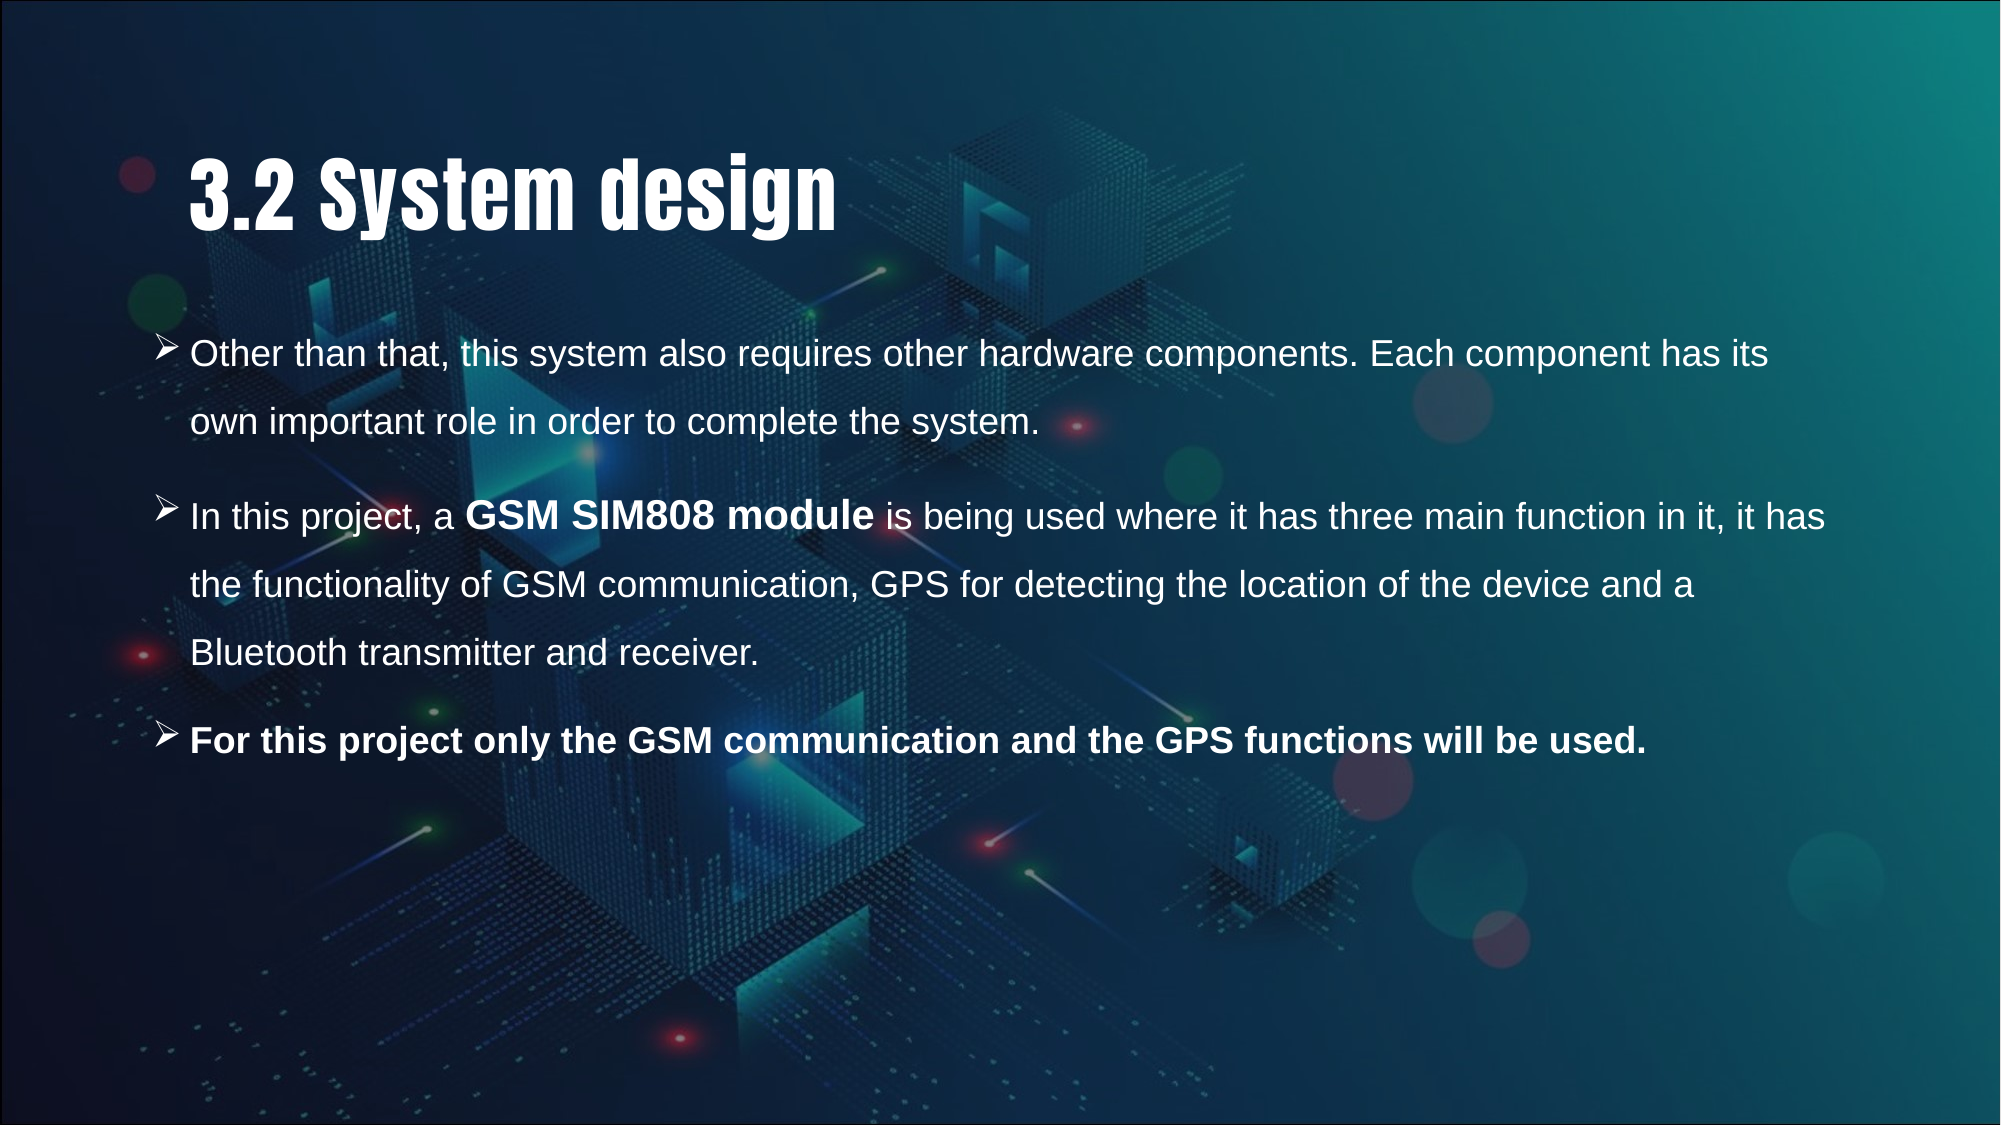

# 3.2 System design
Other than that, this system also requires other hardware components. Each component has its own important role in order to complete the system.
In this project, a GSM SIM808 module is being used where it has three main function in it, it has the functionality of GSM communication, GPS for detecting the location of the device and a Bluetooth transmitter and receiver.
For this project only the GSM communication and the GPS functions will be used.